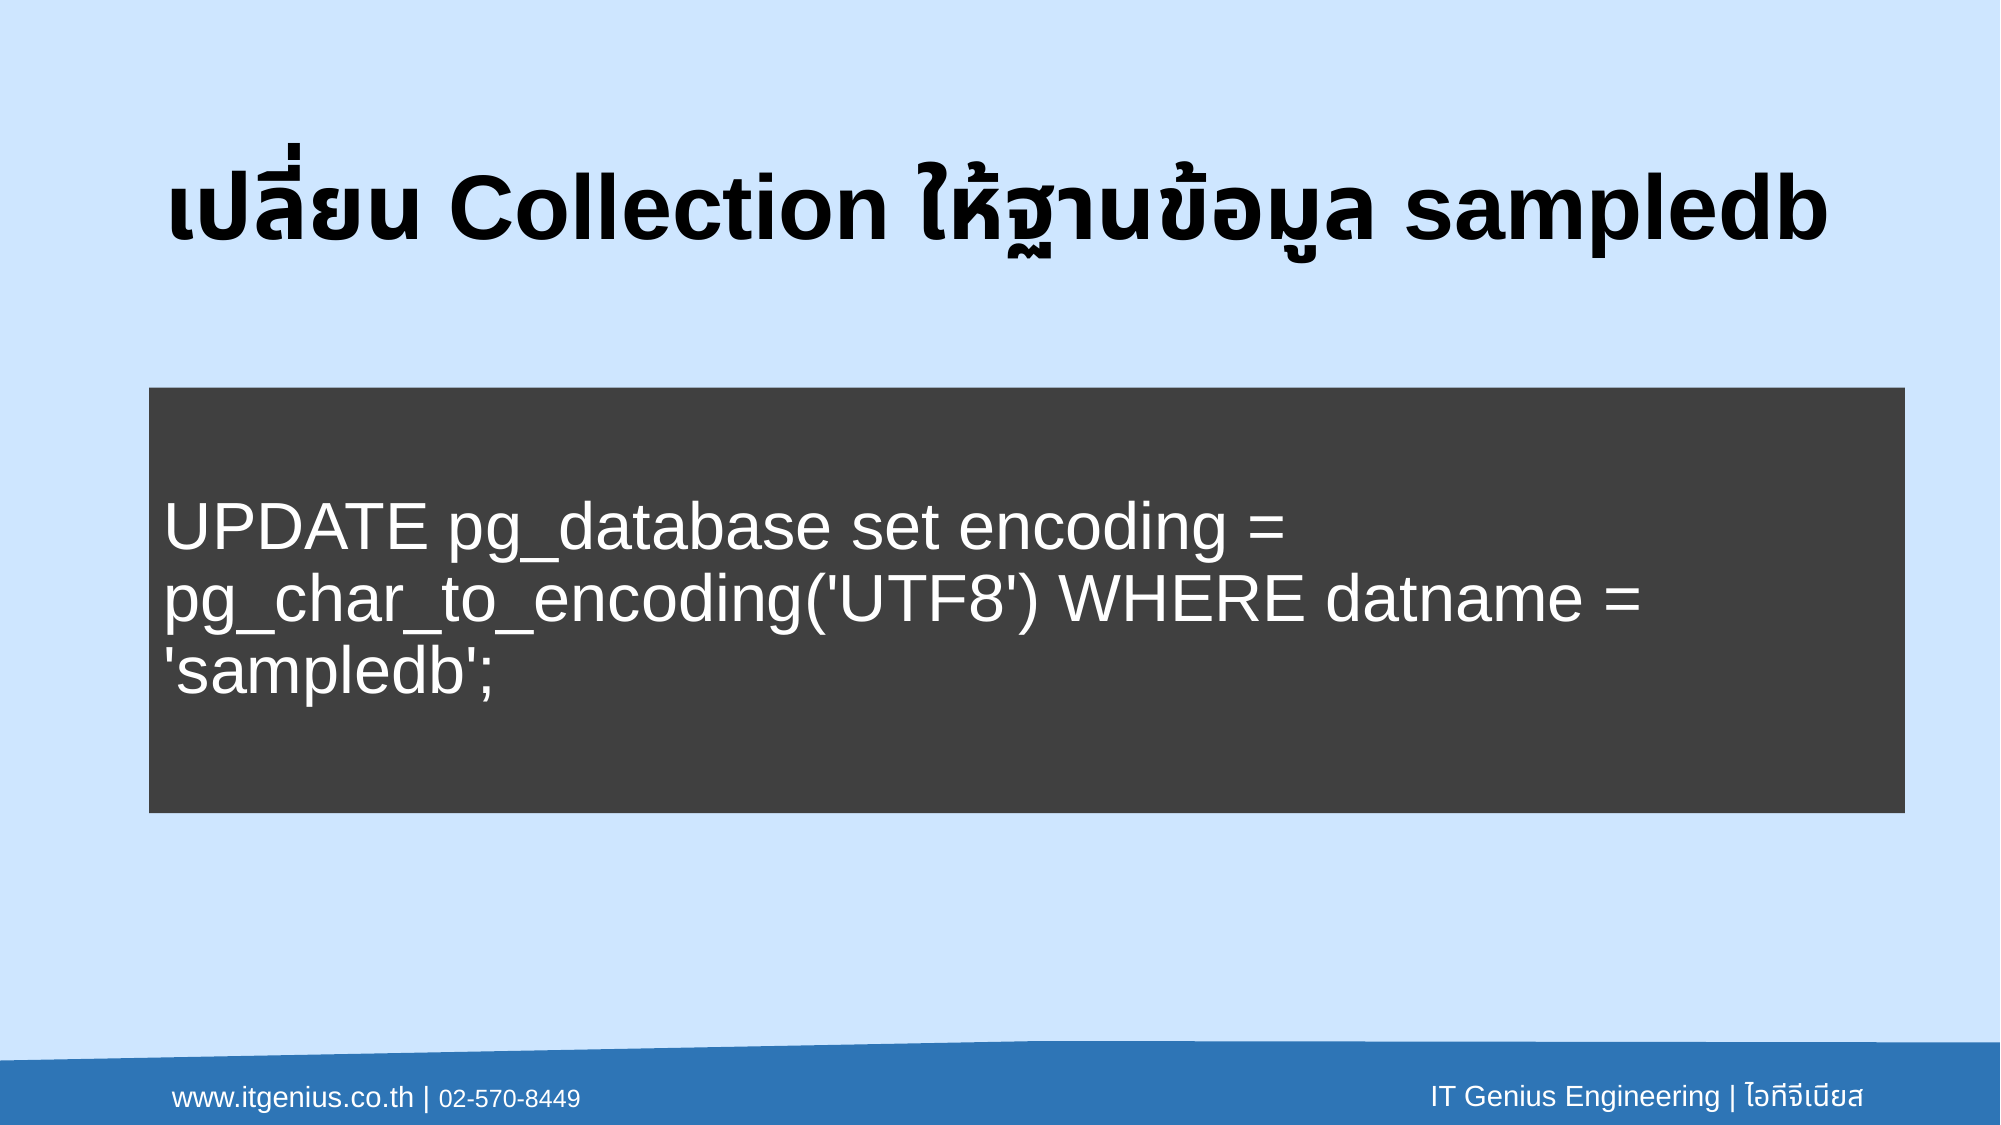

# เปลี่ยน Collection ให้ฐานข้อมูล sampledb
UPDATE pg_database set encoding = pg_char_to_encoding('UTF8') WHERE datname = 'sampledb';

IT Genius Engineering | ไอทีจีเนียส
www.itgenius.co.th | 02-570-8449